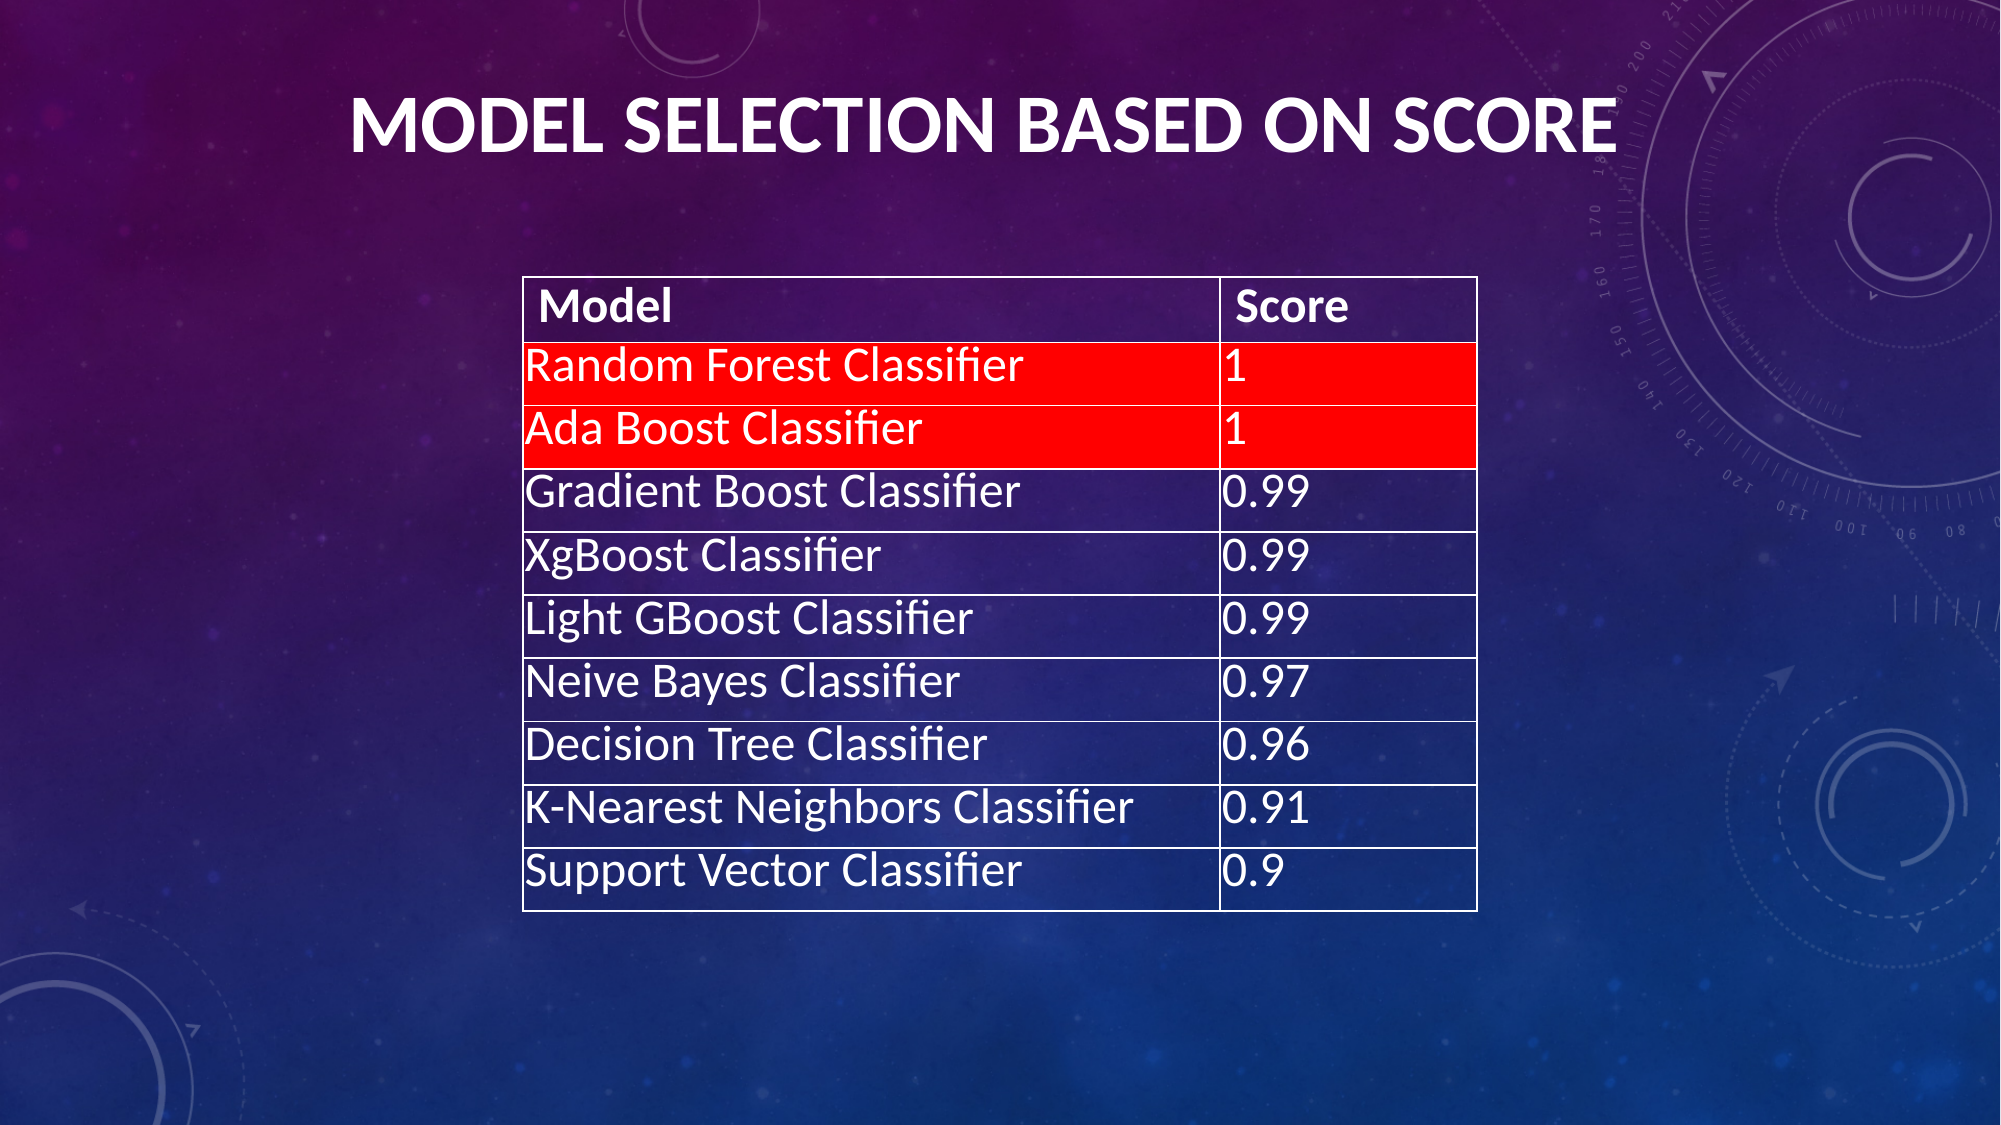

# Model Selection based on Score
| Model | Score |
| --- | --- |
| Random Forest Classifier | 1 |
| Ada Boost Classifier | 1 |
| Gradient Boost Classifier | 0.99 |
| XgBoost Classifier | 0.99 |
| Light GBoost Classifier | 0.99 |
| Neive Bayes Classifier | 0.97 |
| Decision Tree Classifier | 0.96 |
| K-Nearest Neighbors Classifier | 0.91 |
| Support Vector Classifier | 0.9 |